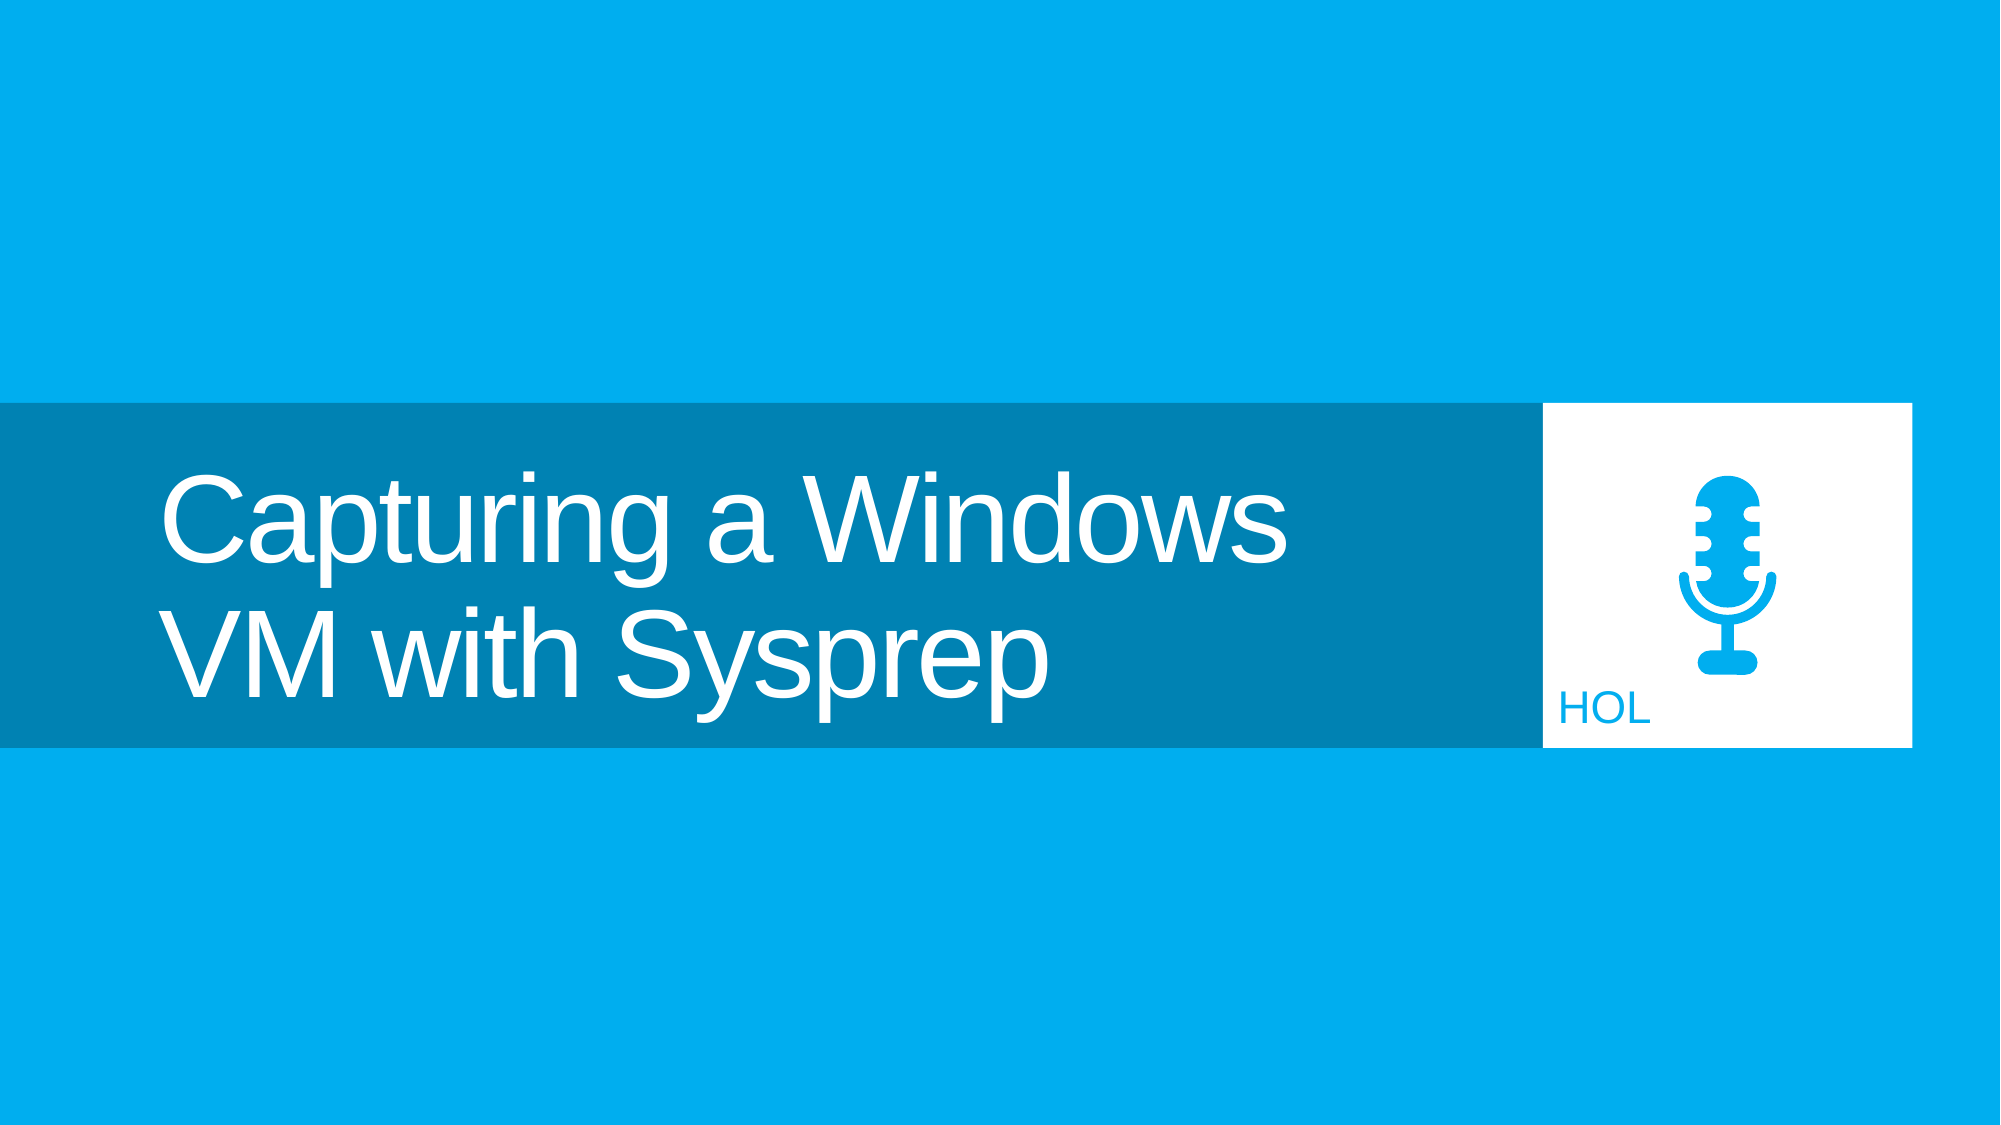

HOL

# Capturing a Windows VM with Sysprep